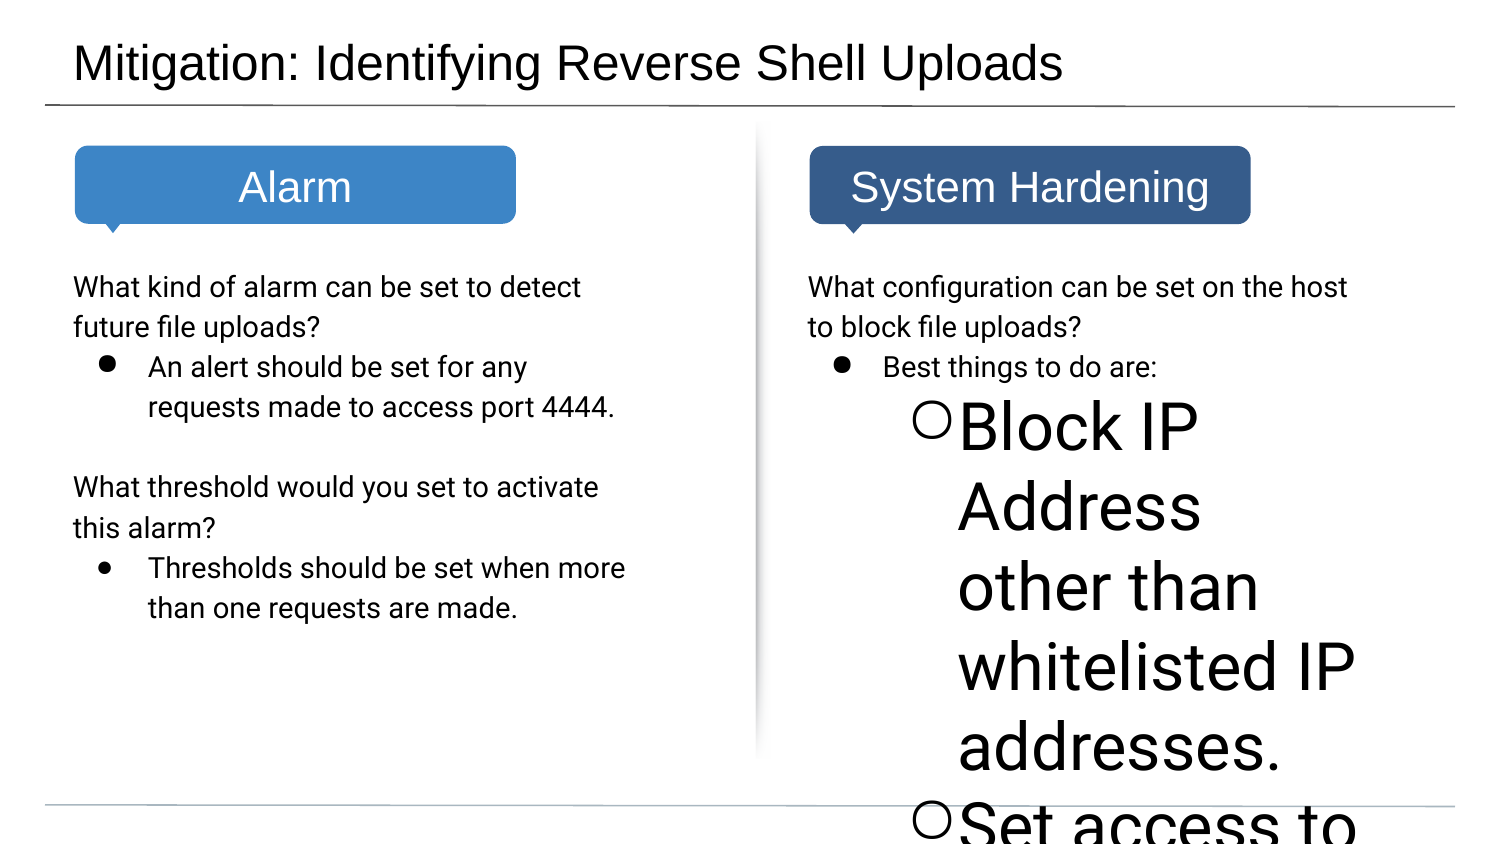

# Mitigation: Identifying Reverse Shell Uploads
What kind of alarm can be set to detect future file uploads?
An alert should be set for any requests made to access port 4444.

What threshold would you set to activate this alarm?
Thresholds should be set when more than one requests are made.

What configuration can be set on the host to block file uploads?
Best things to do are:
Block IP Address other than whitelisted IP addresses.
Set access to webDAV directory to read only to prevent payloads.